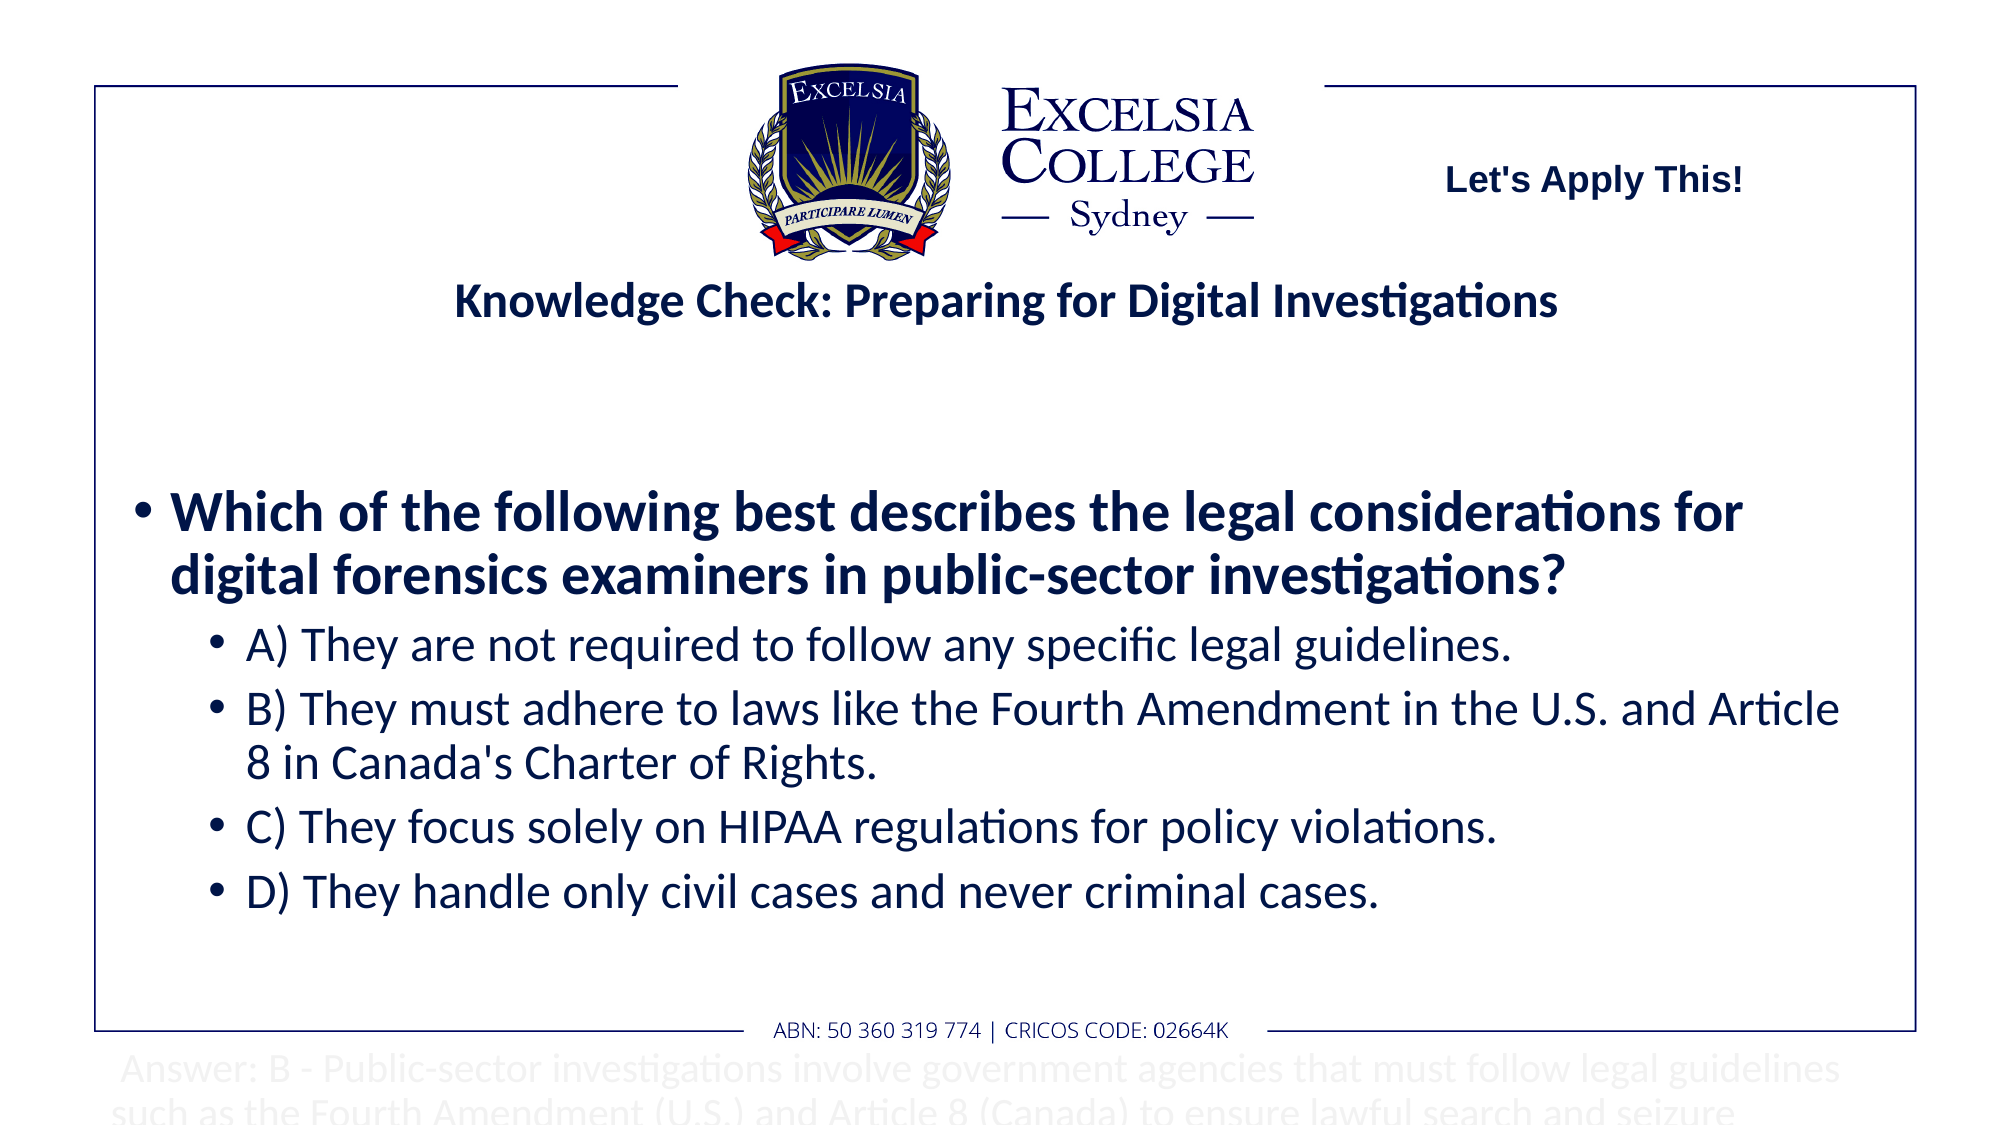

Let's Apply This!
# Knowledge Check: Preparing for Digital Investigations

Which of the following best describes the legal considerations for digital forensics examiners in public-sector investigations?
A) They are not required to follow any specific legal guidelines.
B) They must adhere to laws like the Fourth Amendment in the U.S. and Article 8 in Canada's Charter of Rights.
C) They focus solely on HIPAA regulations for policy violations.
D) They handle only civil cases and never criminal cases.

 Answer: B - Public-sector investigations involve government agencies that must follow legal guidelines such as the Fourth Amendment (U.S.) and Article 8 (Canada) to ensure lawful search and seizure practices. These laws protect individual rights and are critical for digital forensics examiners to follow.